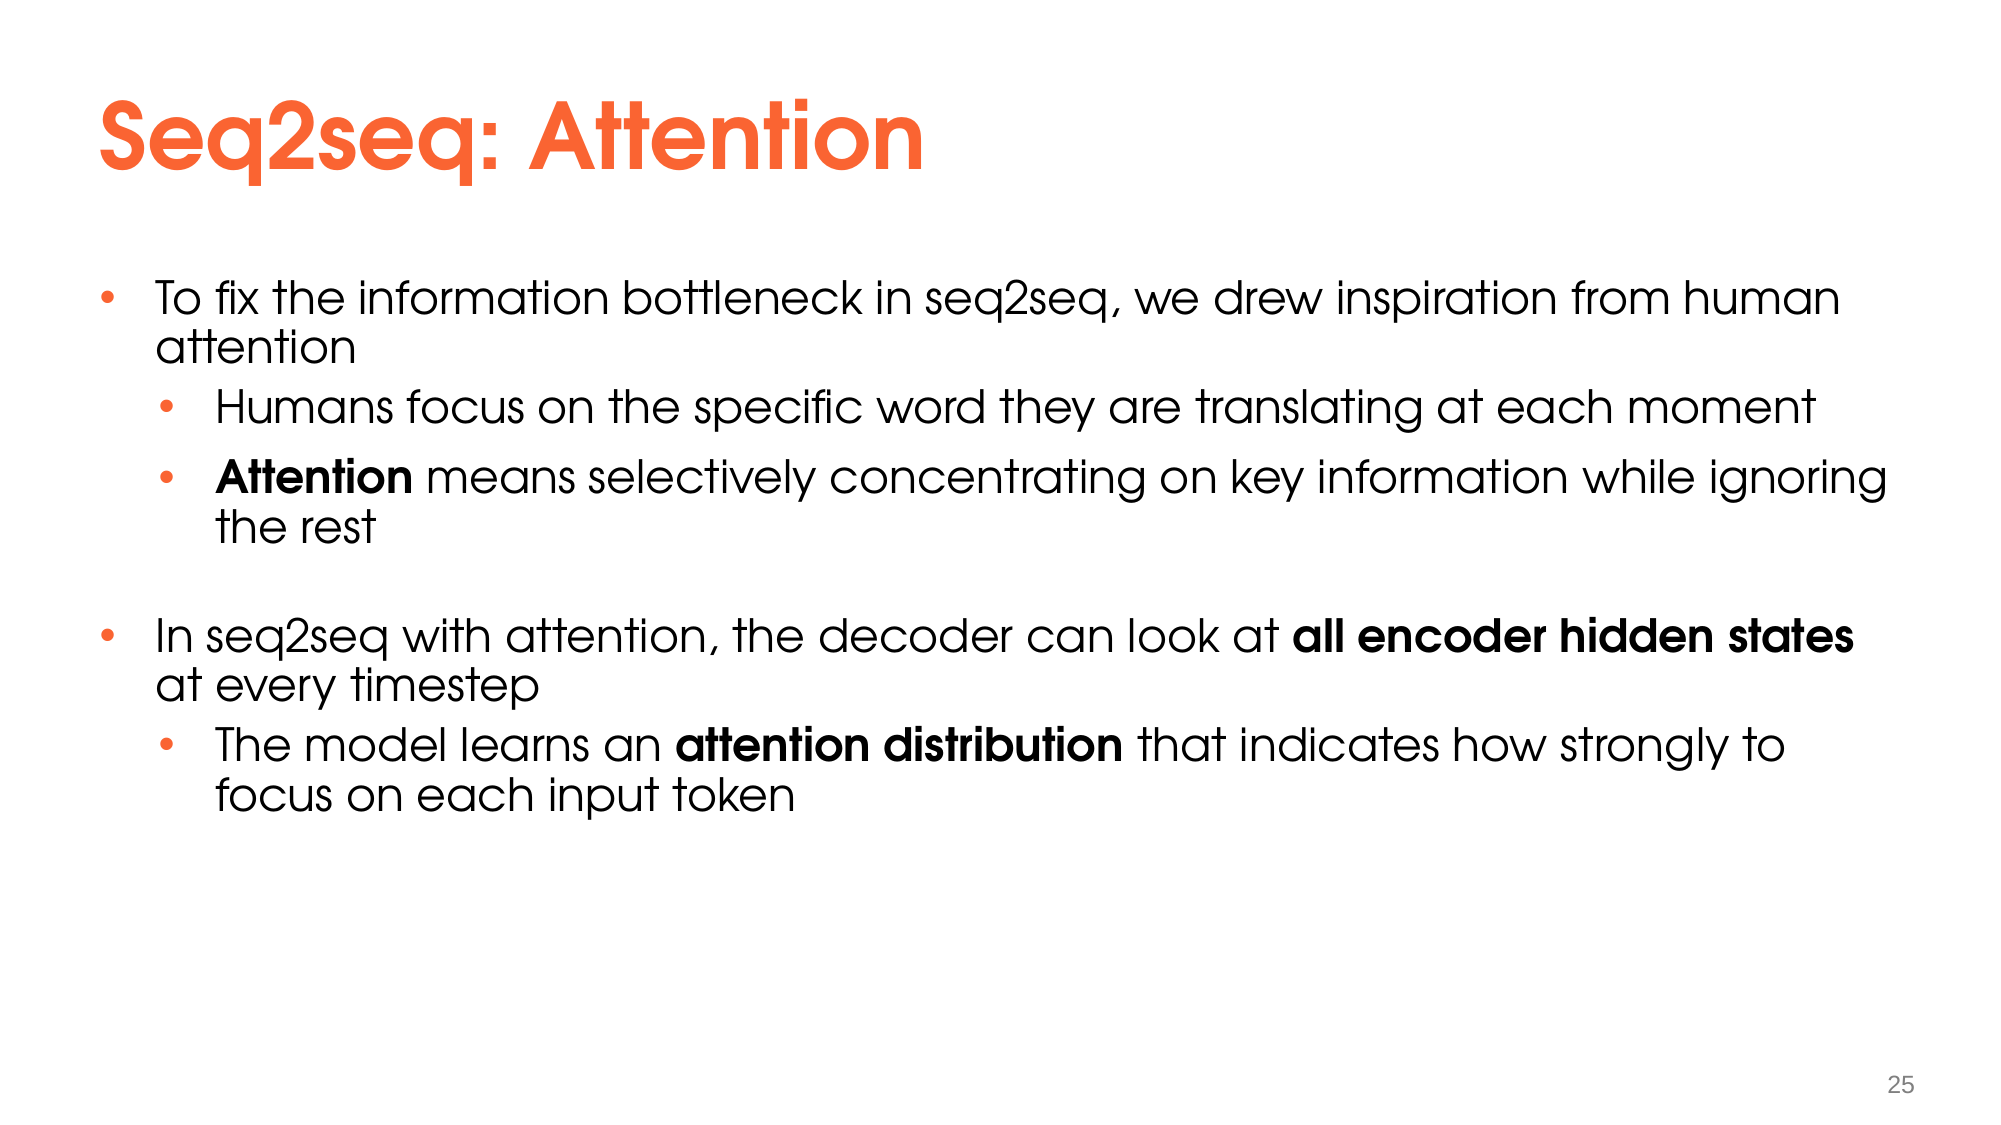

# Seq2seq: Attention
To fix the information bottleneck in seq2seq, we drew inspiration from human attention
Humans focus on the specific word they are translating at each moment
Attention means selectively concentrating on key information while ignoring the rest
In seq2seq with attention, the decoder can look at all encoder hidden states at every timestep
The model learns an attention distribution that indicates how strongly to focus on each input token
25